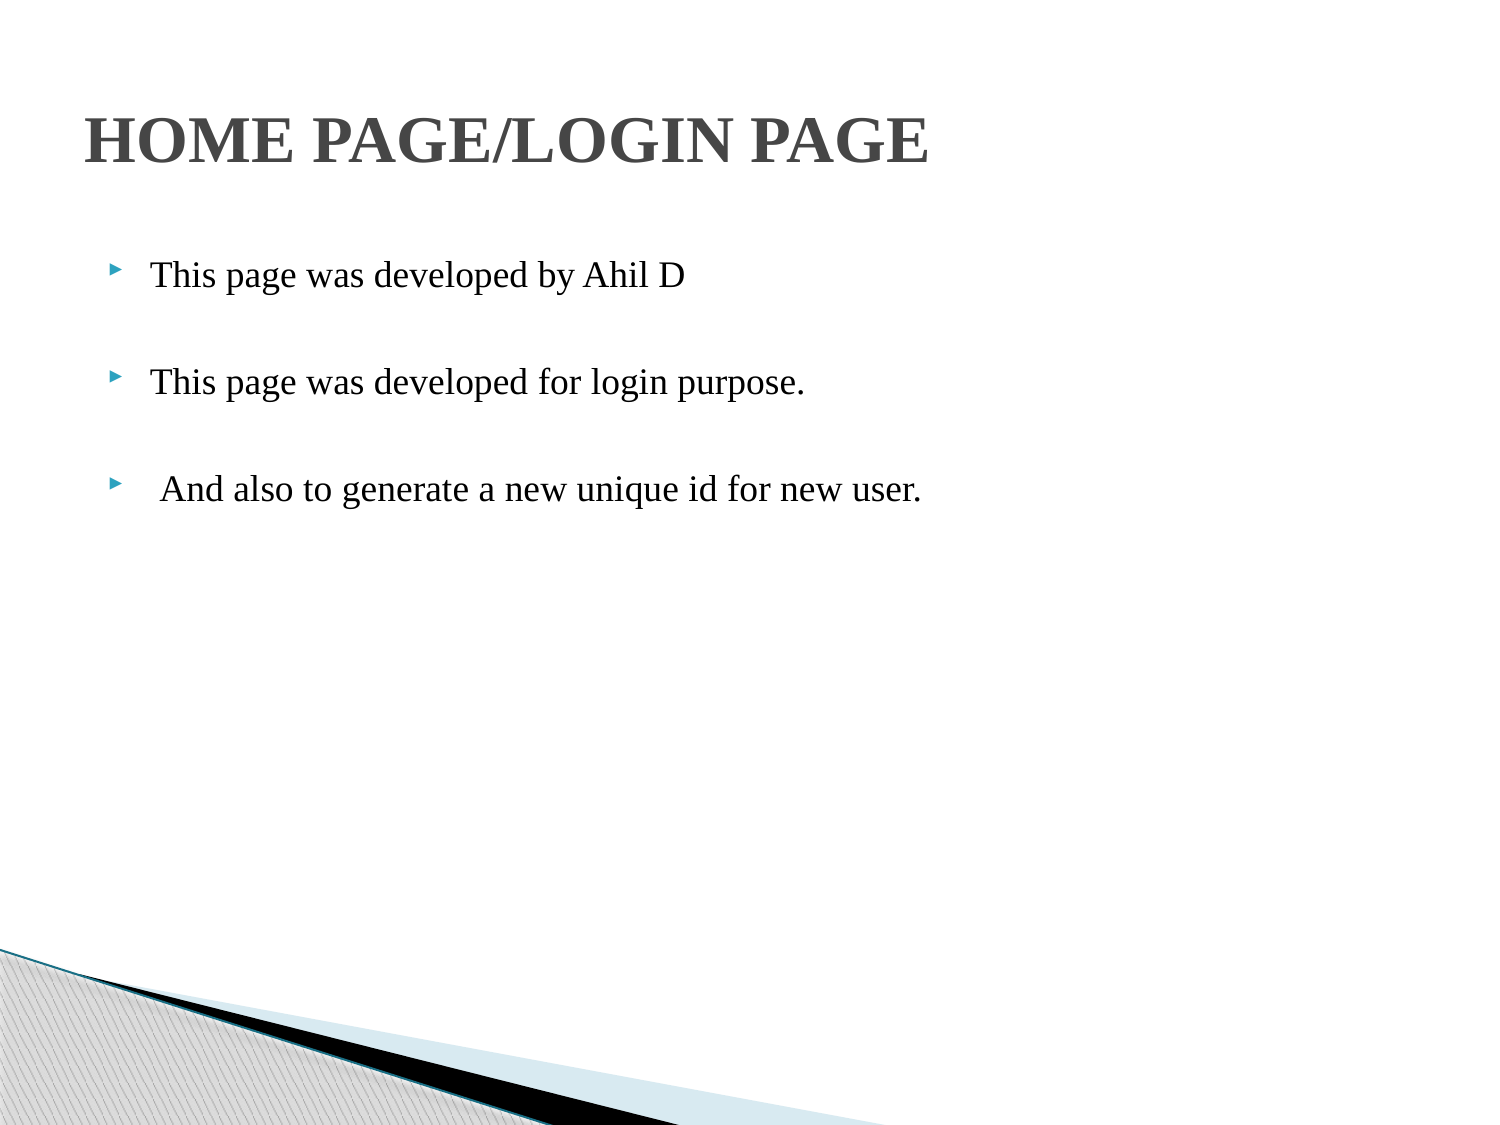

# HOME PAGE/LOGIN PAGE
This page was developed by Ahil D

This page was developed for login purpose.

 And also to generate a new unique id for new user.